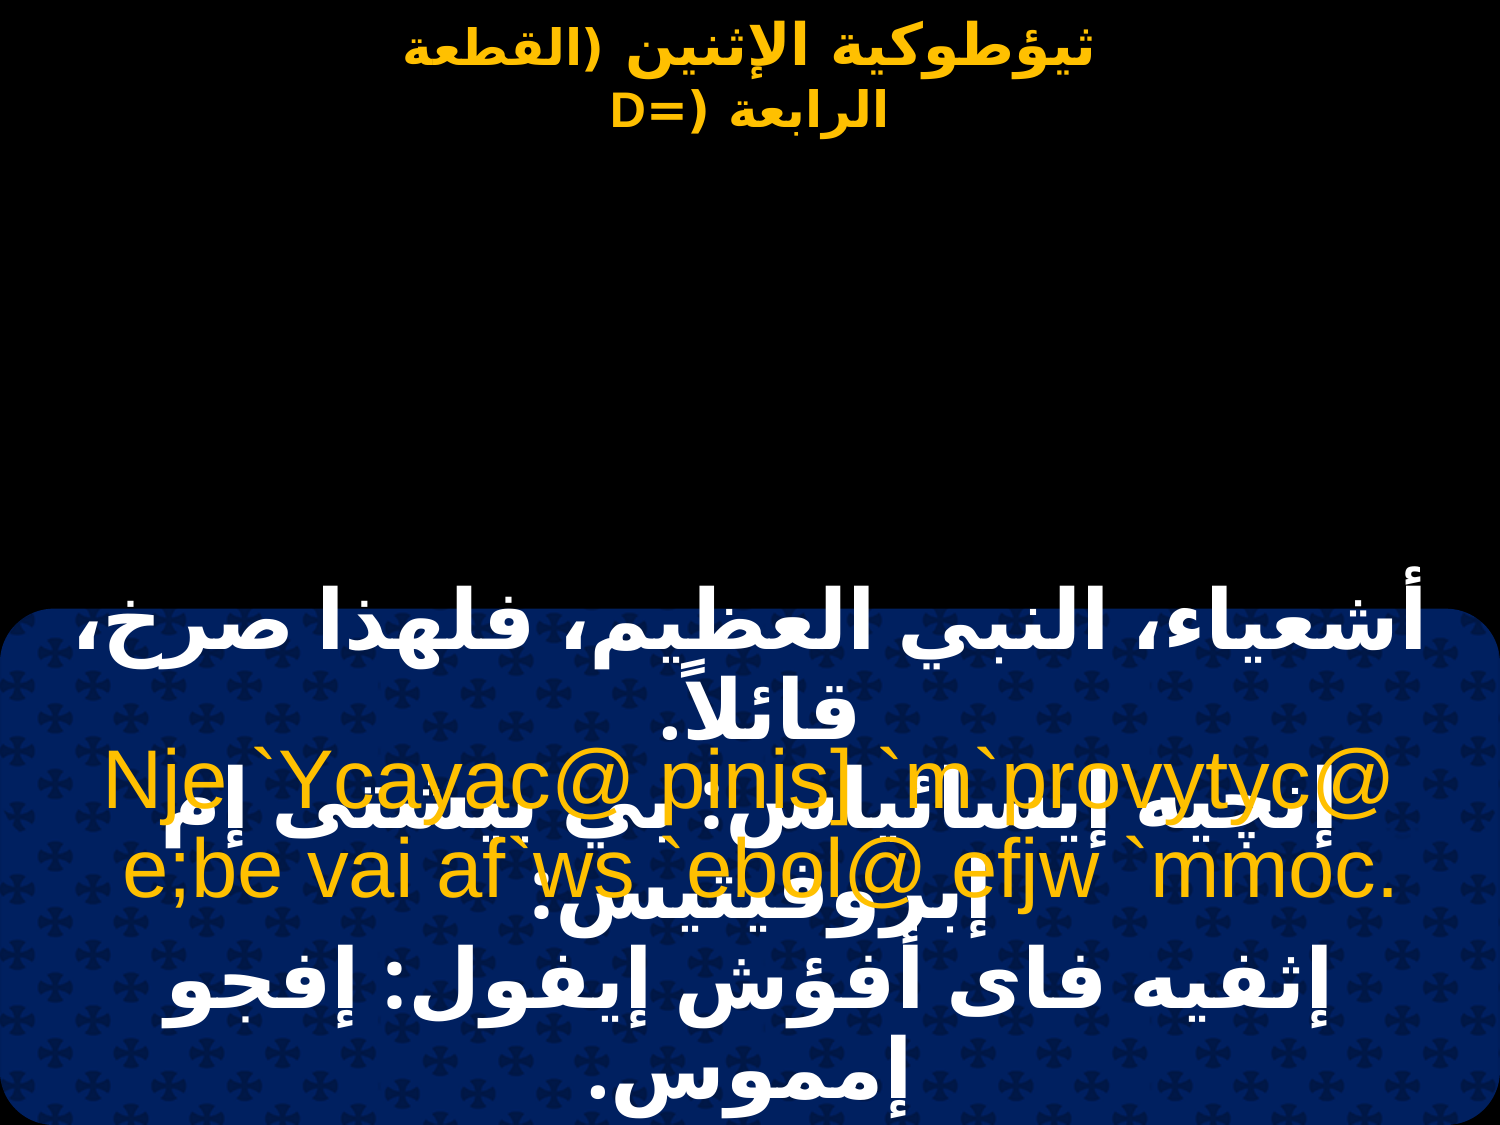

أشعياء، النبي العظيم، فلهذا صرخ، قائلاً.
Nje `Ycayac@ pinis] `m`provytyc@
 e;be vai af`ws `ebol@ efjw `mmoc.
إنچيه إيسائياس: بي بيشتى إم إبروفيتيس:
إثفيه فاى أفؤش إيفول: إفجو إمموس.